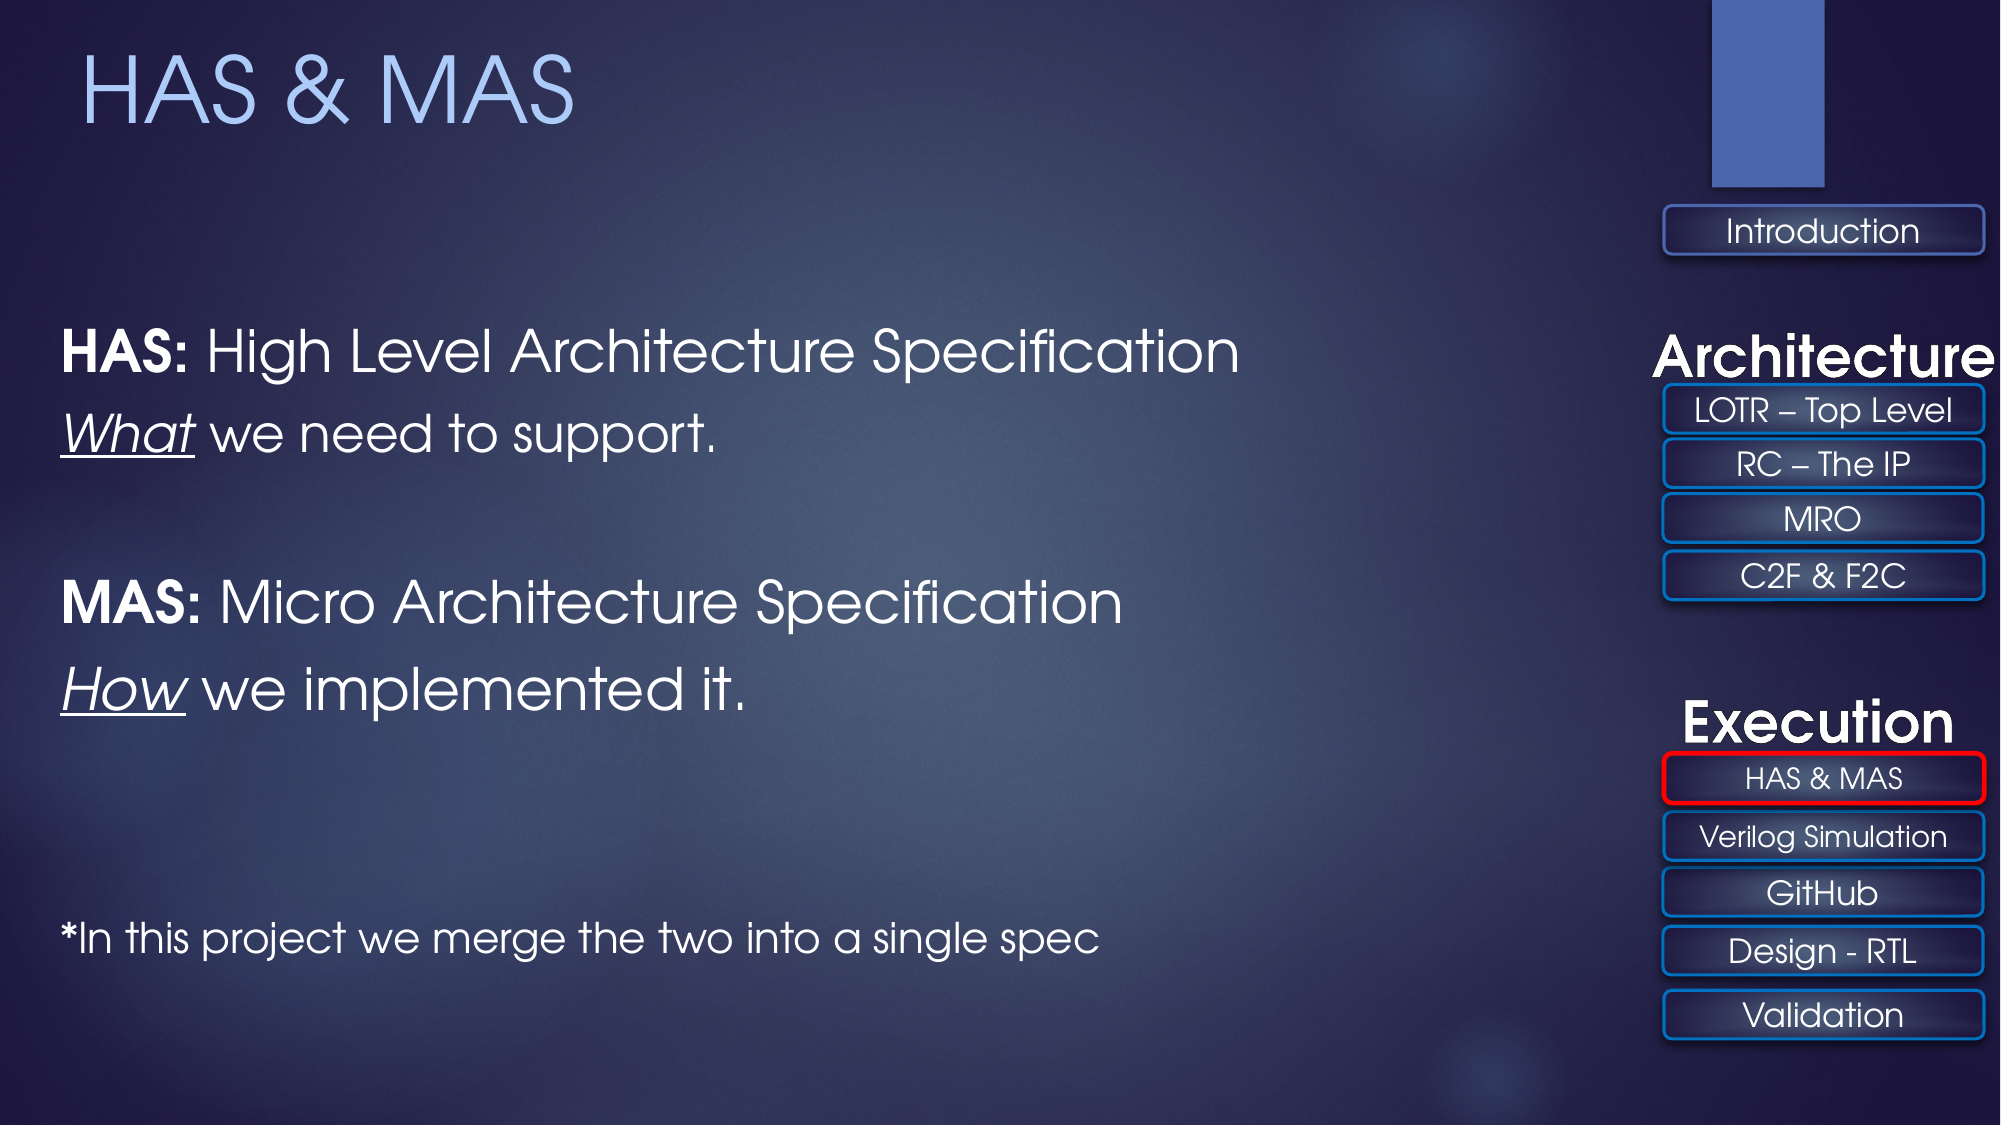

# HAS & MAS
HAS: High Level Architecture Specification
What we need to support.

MAS: Micro Architecture Specification
How we implemented it.

*In this project we merge the two into a single spec